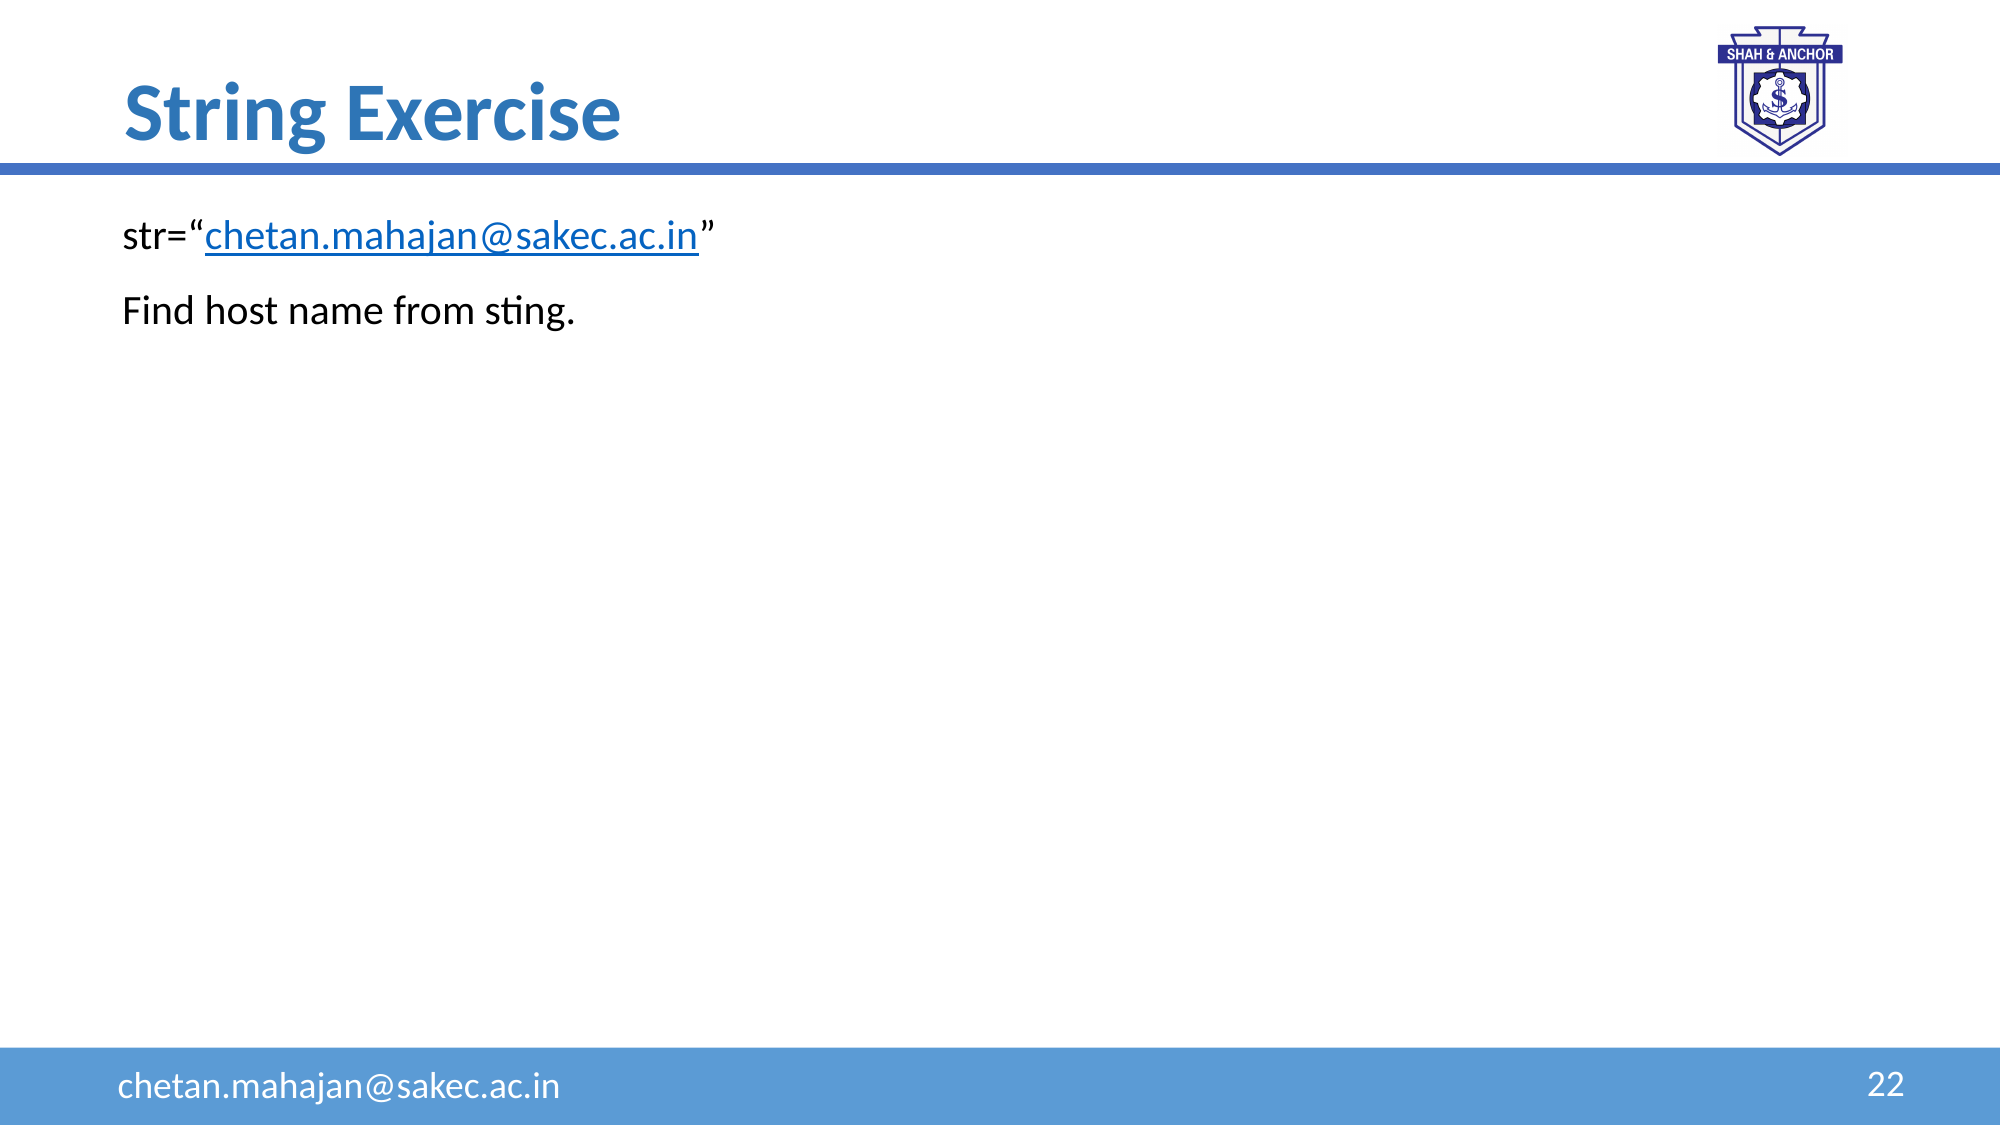

String Exercise
str=“chetan.mahajan@sakec.ac.in”
Find host name from sting.
22
chetan.mahajan@sakec.ac.in